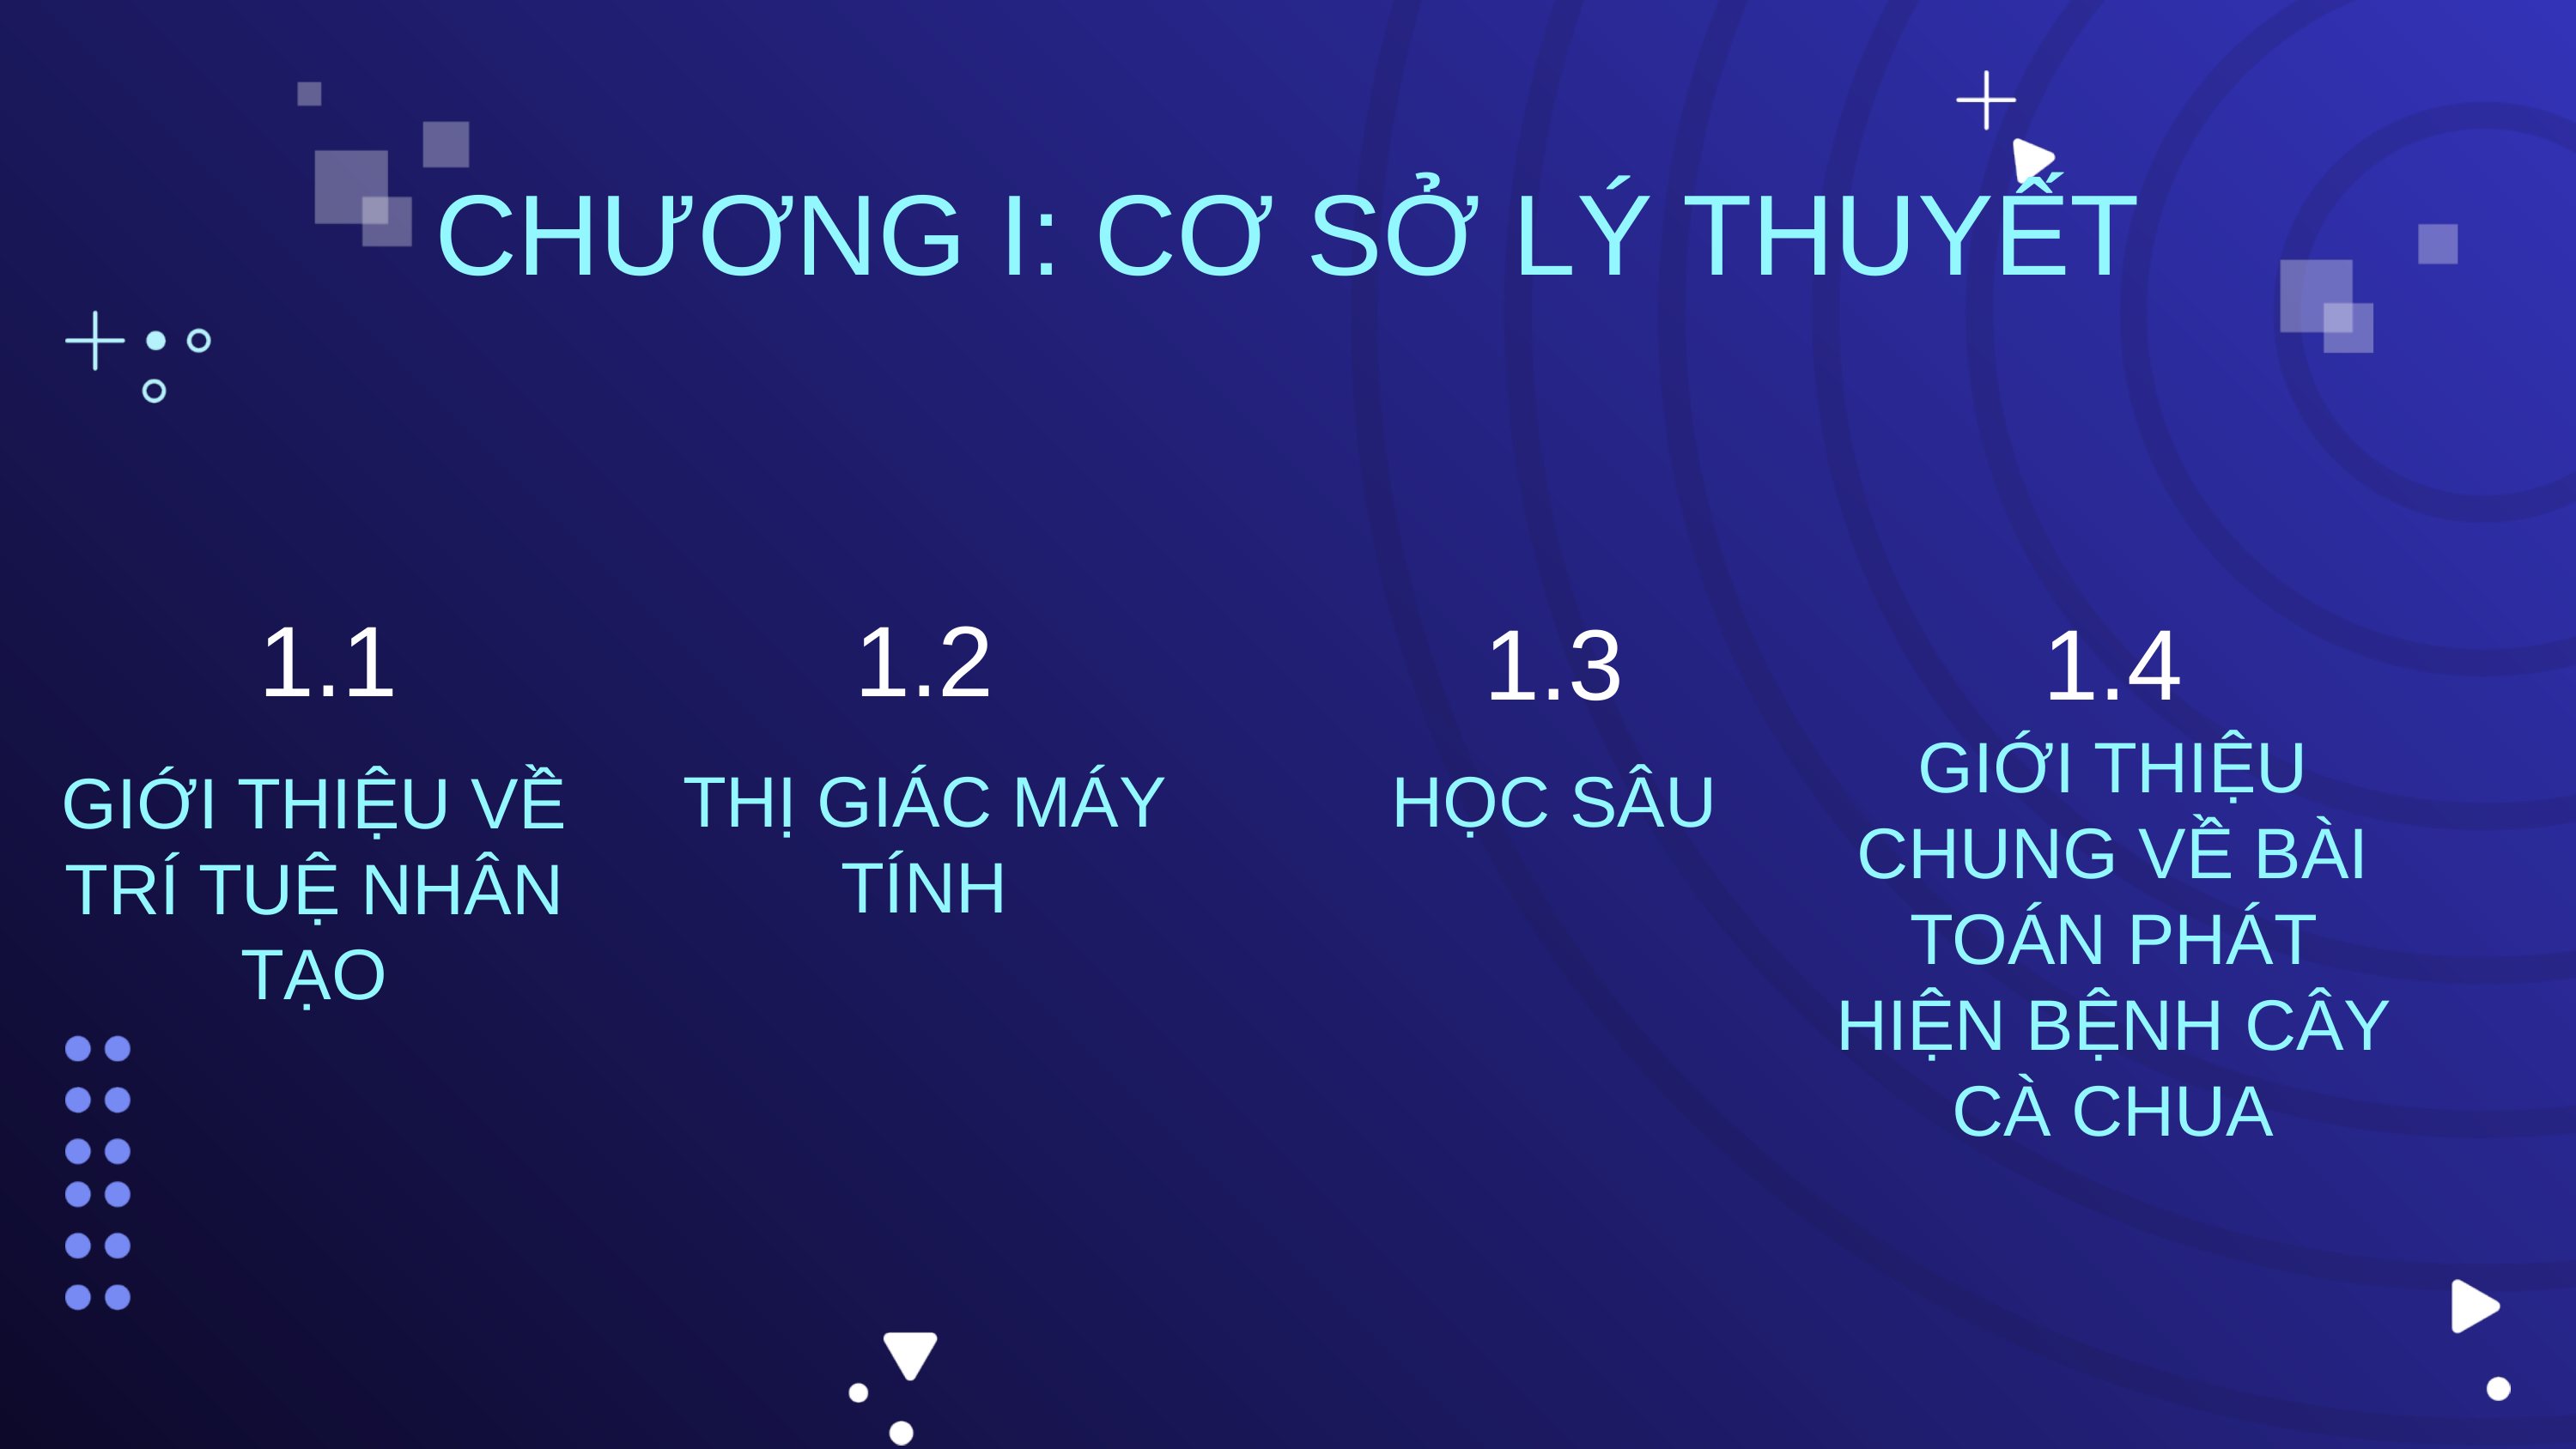

CHƯƠNG I: CƠ SỞ LÝ THUYẾT
1.1
1.2
1.3
1.4
GIỚI THIỆU CHUNG VỀ BÀI TOÁN PHÁT HIỆN BỆNH CÂY CÀ CHUA
THỊ GIÁC MÁY TÍNH
HỌC SÂU
GIỚI THIỆU VỀ TRÍ TUỆ NHÂN TẠO